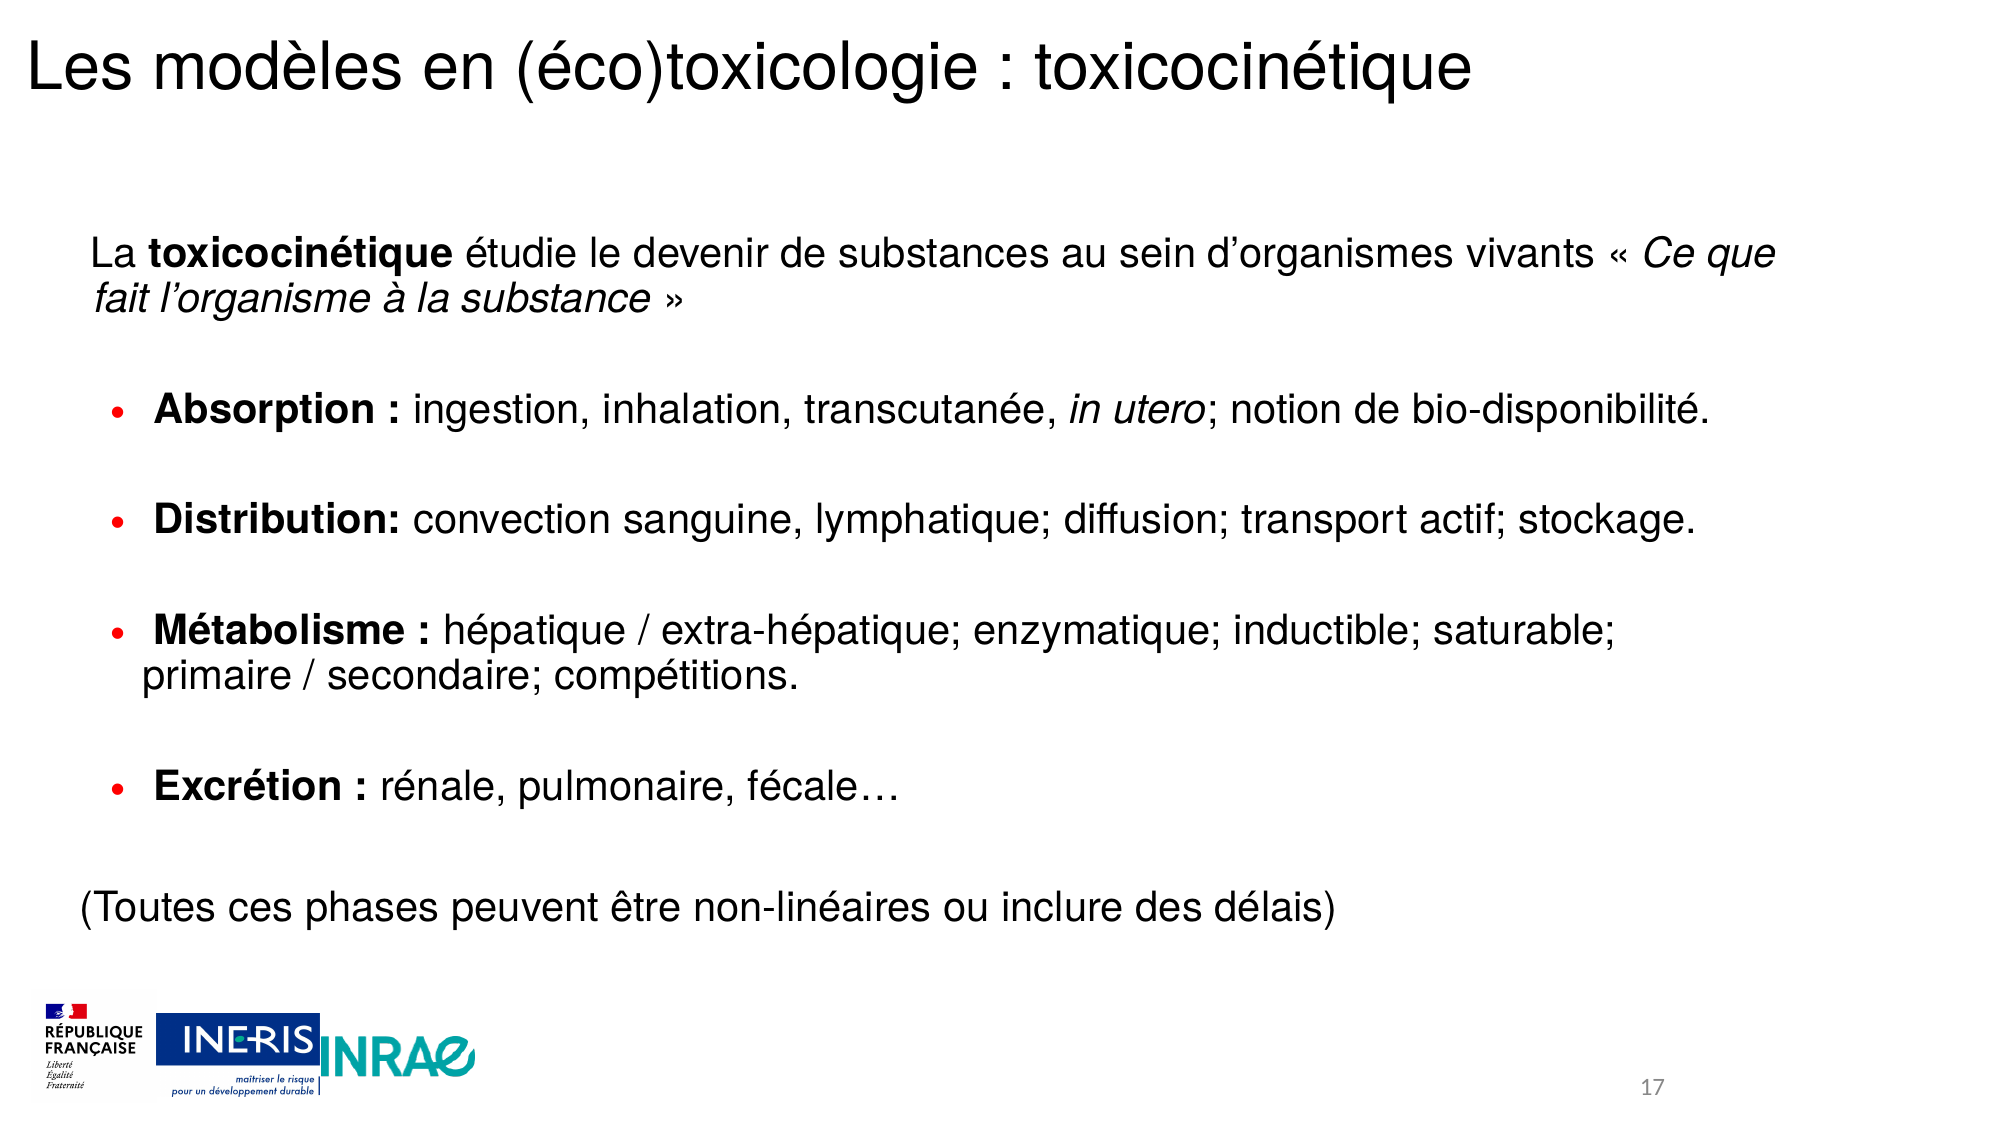

# Les modèles en (éco)toxicologie : toxicocinétique
 La toxicocinétique étudie le devenir de substances au sein d’organismes vivants « Ce que fait l’organisme à la substance »

 Absorption : ingestion, inhalation, transcutanée, in utero; notion de bio-disponibilité.

 Distribution: convection sanguine, lymphatique; diffusion; transport actif; stockage.

 Métabolisme : hépatique / extra-hépatique; enzymatique; inductible; saturable; primaire / secondaire; compétitions.

 Excrétion : rénale, pulmonaire, fécale…

(Toutes ces phases peuvent être non-linéaires ou inclure des délais)
17